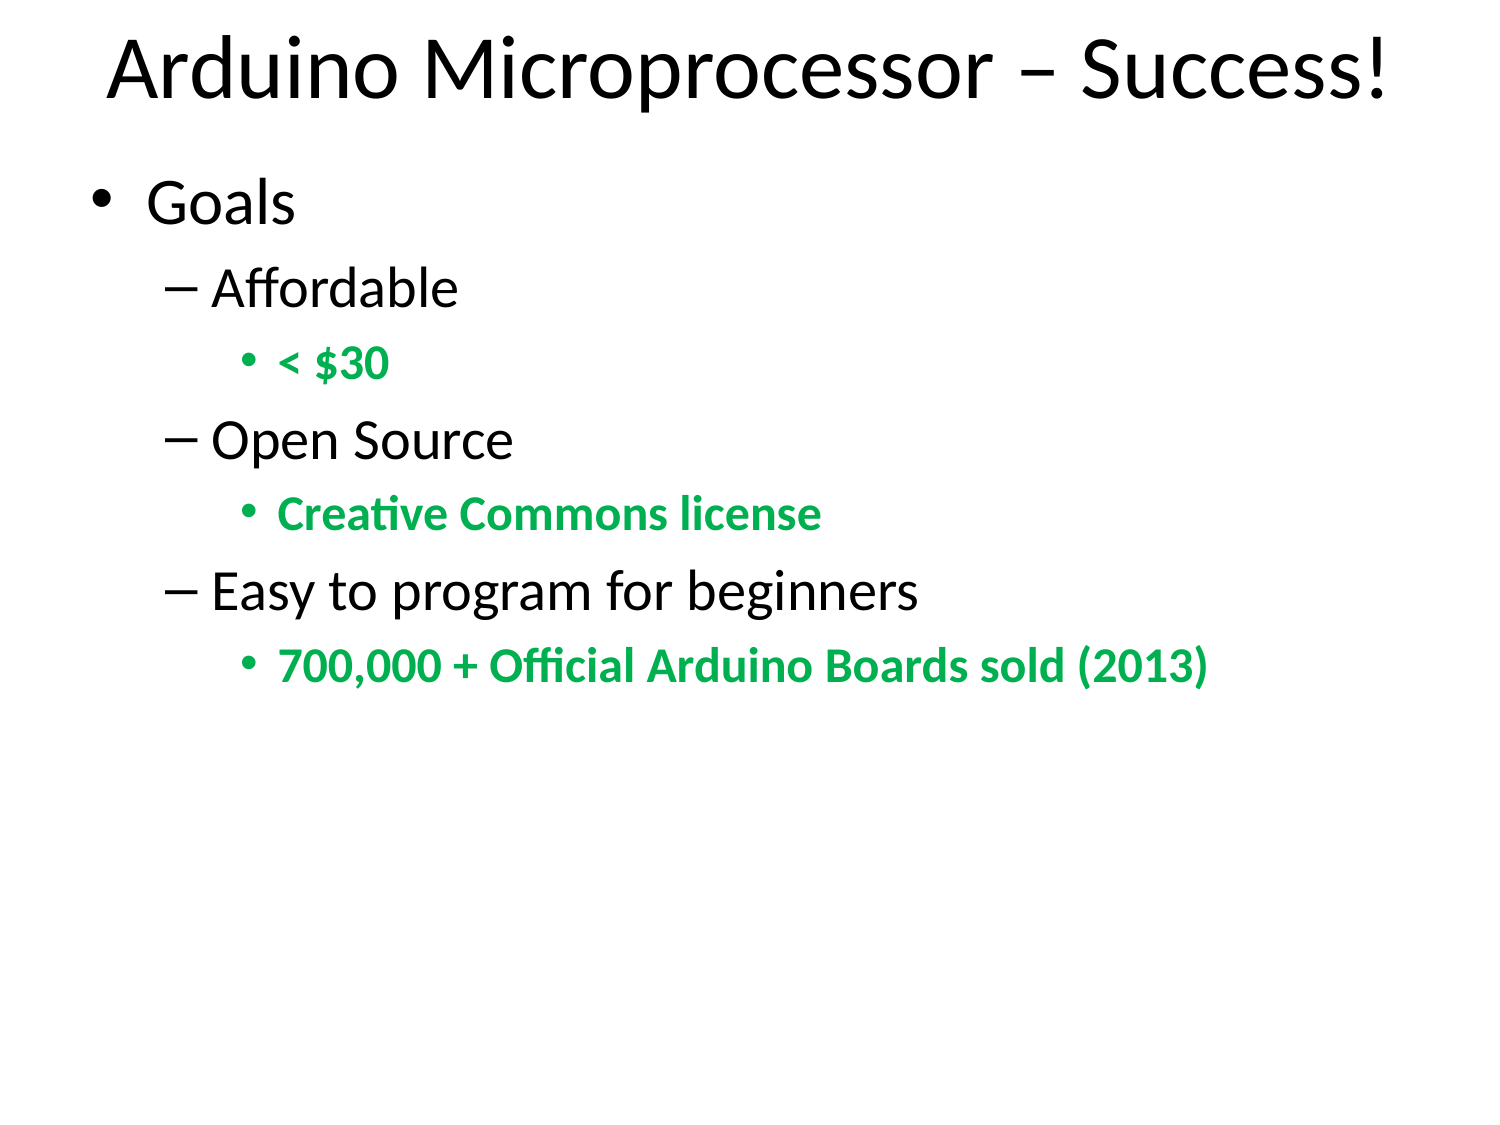

# Arduino Microprocessor – Success!
Goals
Affordable
< $30
Open Source
Creative Commons license
Easy to program for beginners
700,000 + Official Arduino Boards sold (2013)